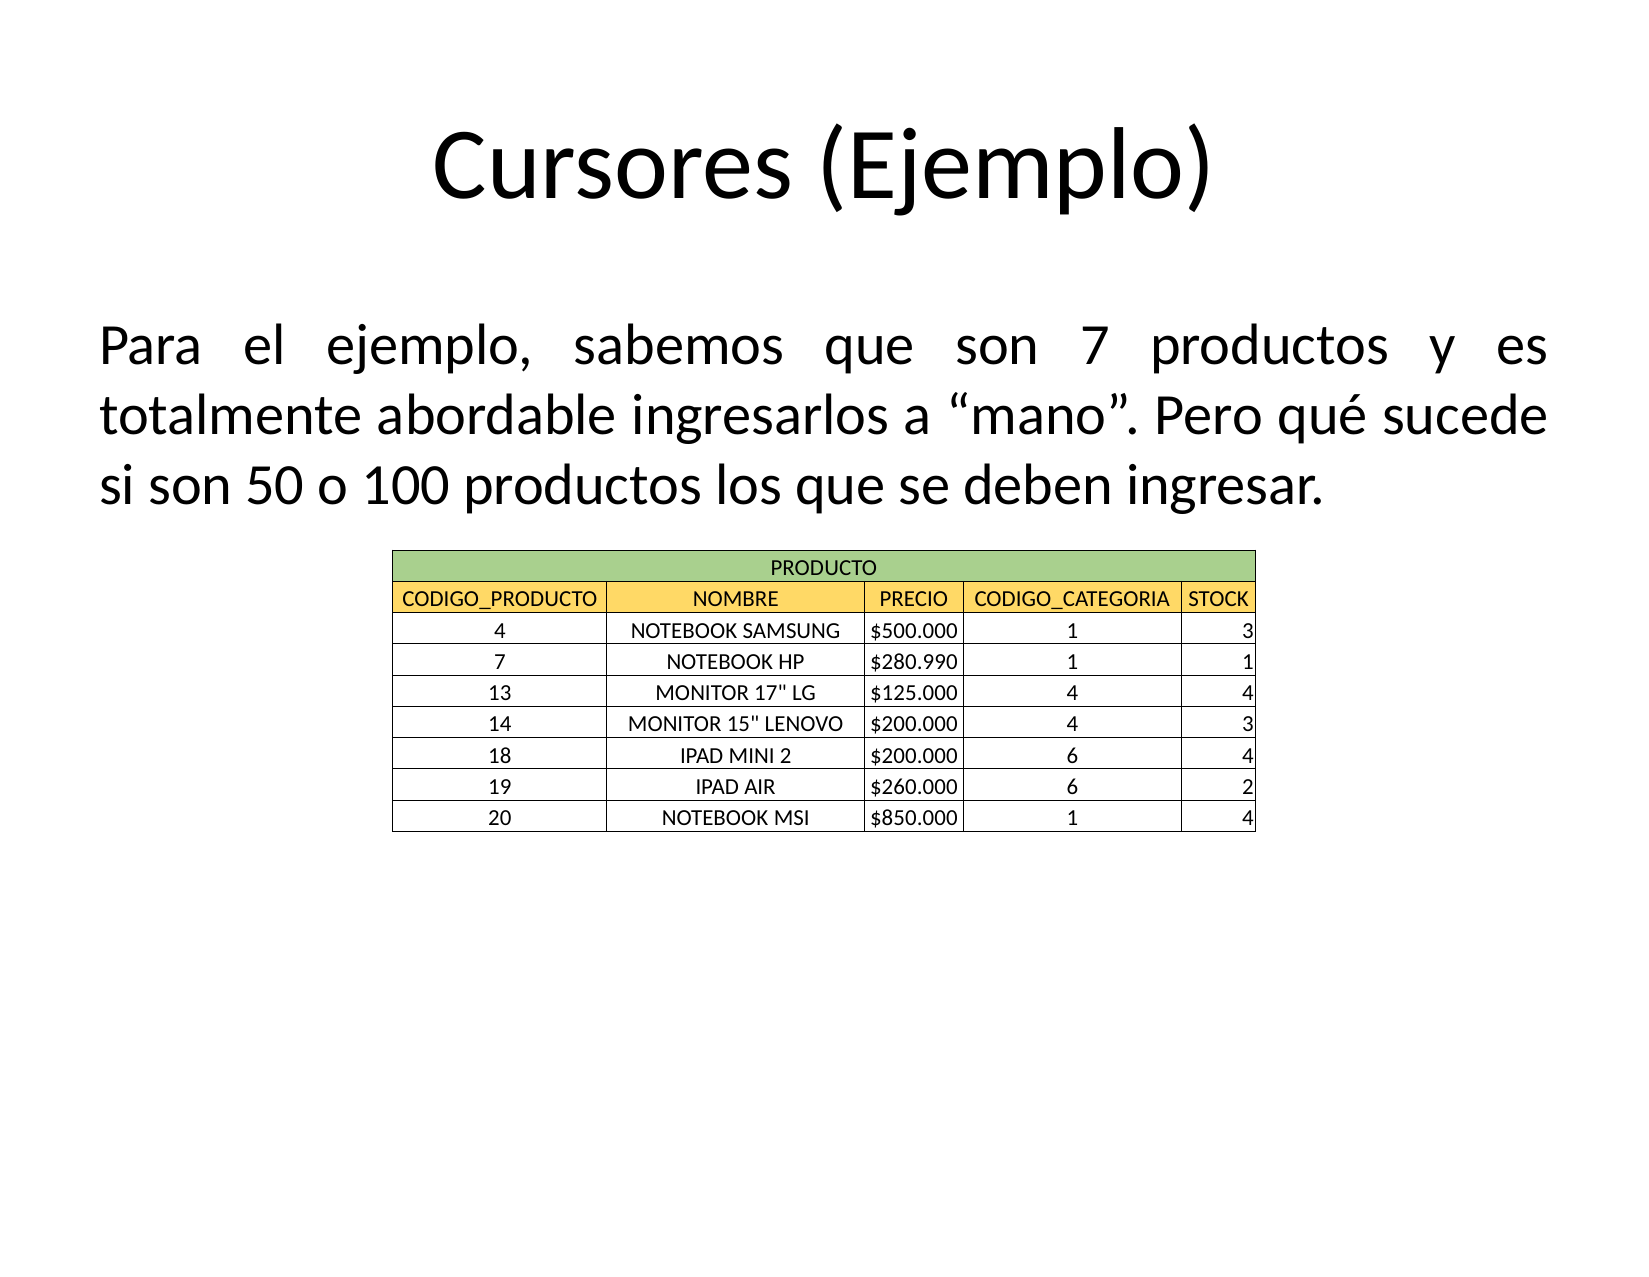

# Cursores (Ejemplo)
Para el ejemplo, sabemos que son 7 productos y es totalmente abordable ingresarlos a “mano”. Pero qué sucede si son 50 o 100 productos los que se deben ingresar.
| PRODUCTO |  |  |  |  |
| --- | --- | --- | --- | --- |
| CODIGO\_PRODUCTO | NOMBRE | PRECIO | CODIGO\_CATEGORIA | STOCK |
| 4 | NOTEBOOK SAMSUNG | $500.000 | 1 | 3 |
| 7 | NOTEBOOK HP | $280.990 | 1 | 1 |
| 13 | MONITOR 17" LG | $125.000 | 4 | 4 |
| 14 | MONITOR 15" LENOVO | $200.000 | 4 | 3 |
| 18 | IPAD MINI 2 | $200.000 | 6 | 4 |
| 19 | IPAD AIR | $260.000 | 6 | 2 |
| 20 | NOTEBOOK MSI | $850.000 | 1 | 4 |